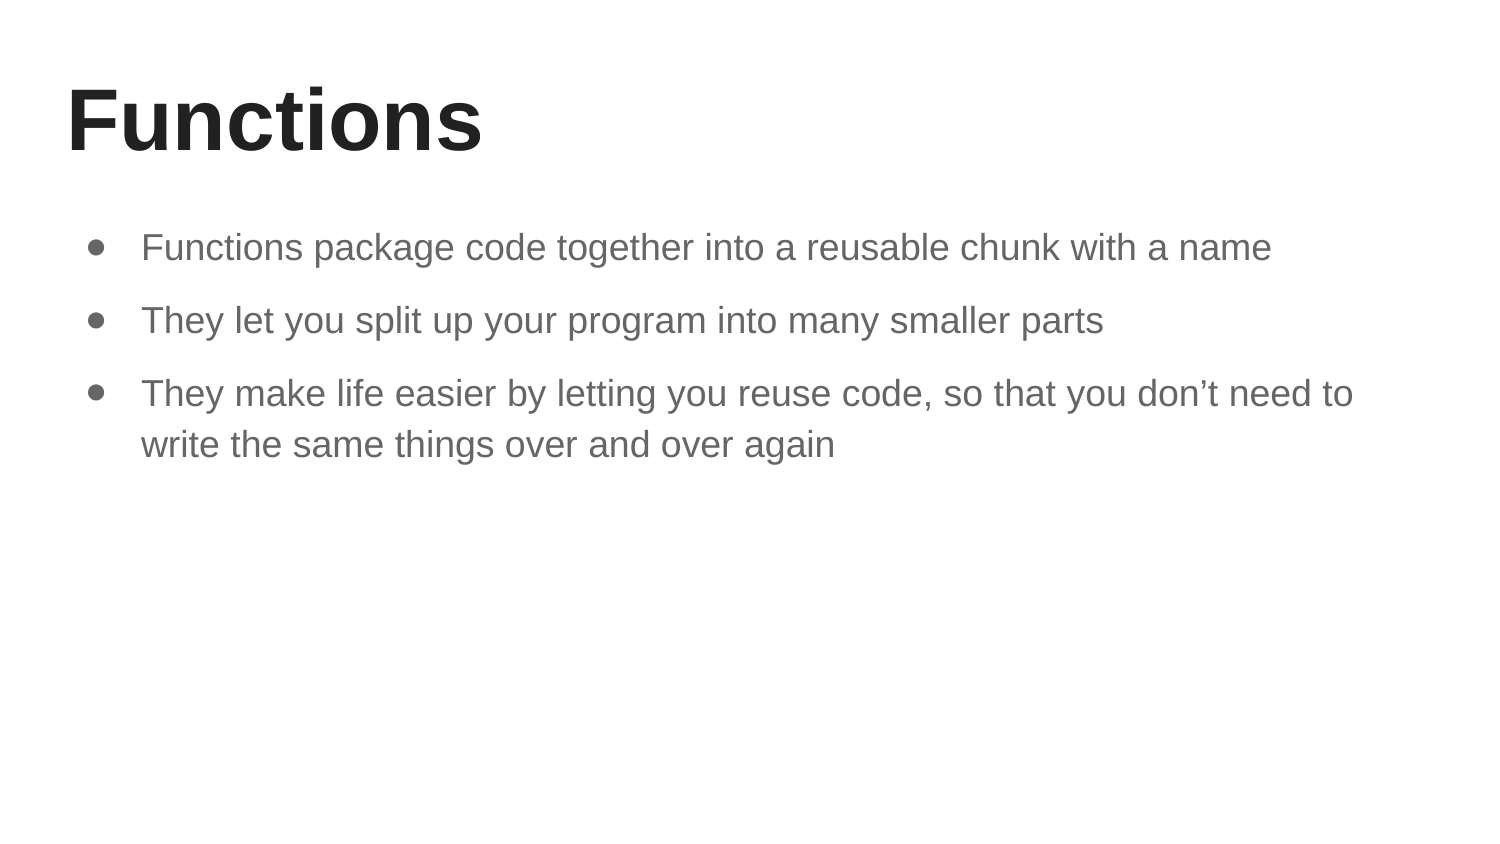

# Functions
Functions package code together into a reusable chunk with a name
They let you split up your program into many smaller parts
They make life easier by letting you reuse code, so that you don’t need to write the same things over and over again